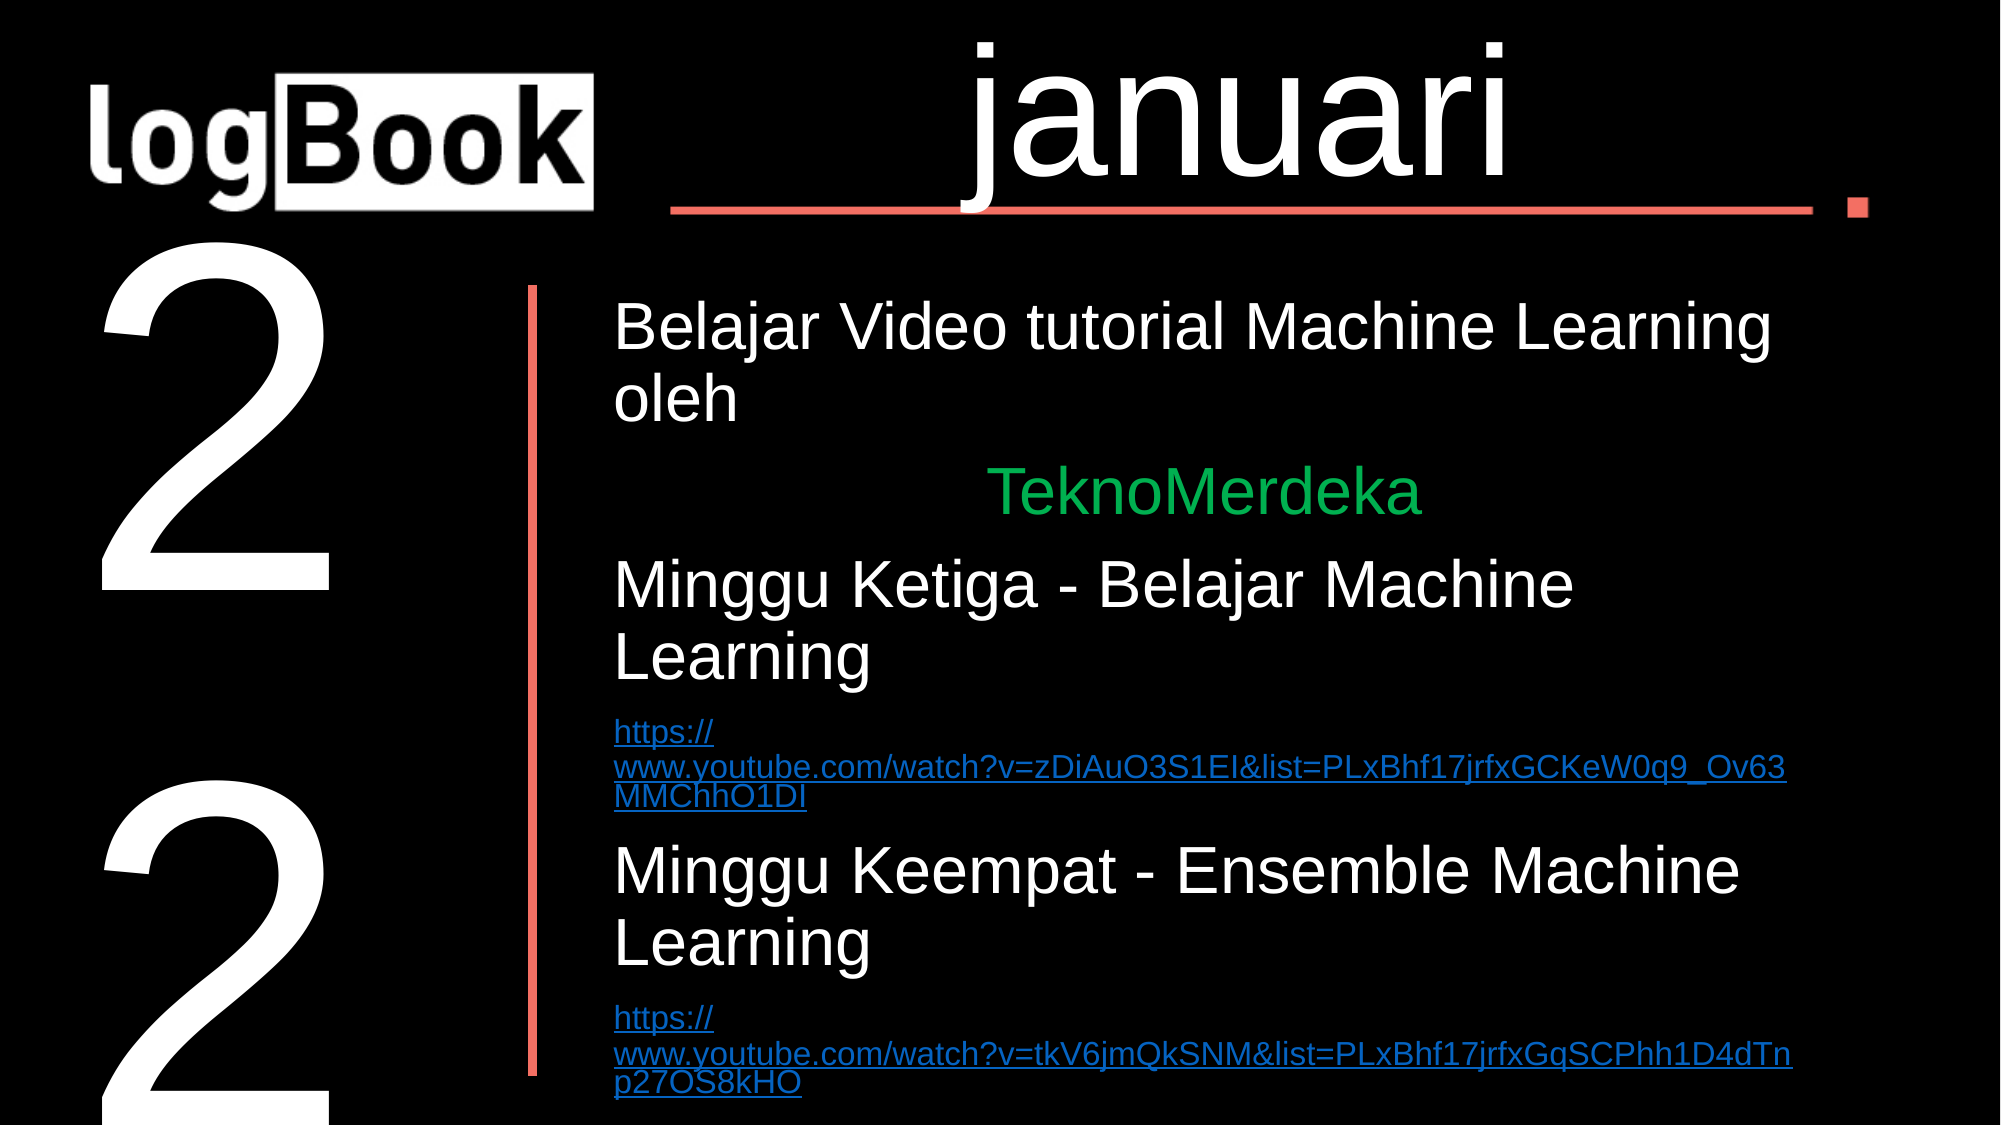

januari

22
Belajar Video tutorial Machine Learning oleh
TeknoMerdeka
Minggu Ketiga - Belajar Machine Learning
https://www.youtube.com/watch?v=zDiAuO3S1EI&list=PLxBhf17jrfxGCKeW0q9_Ov63MMChhO1DI
Minggu Keempat - Ensemble Machine Learning
https://www.youtube.com/watch?v=tkV6jmQkSNM&list=PLxBhf17jrfxGqSCPhh1D4dTnp27OS8kHO

File disimpan pada colab.research.com
CobaPython.ipynb